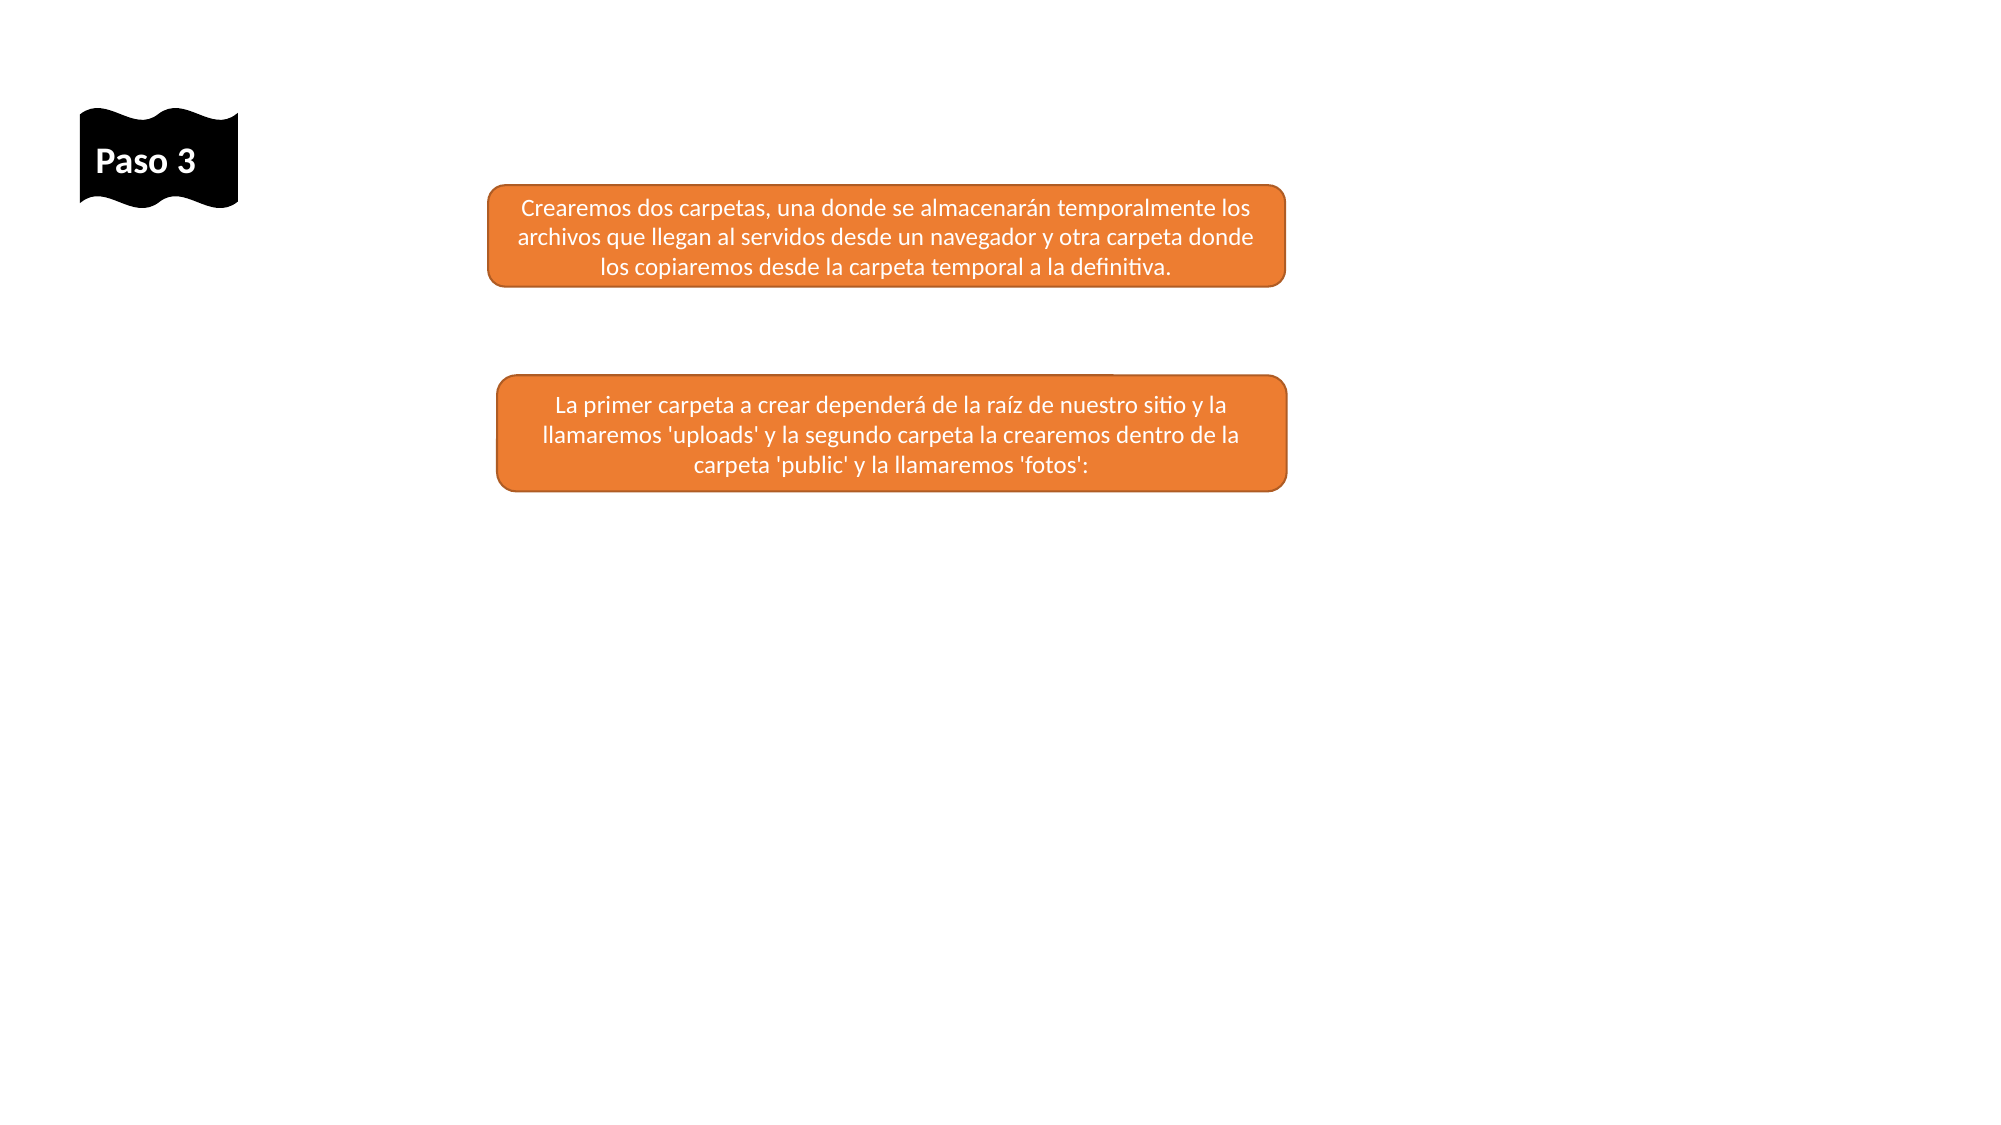

Paso 3
Crearemos dos carpetas, una donde se almacenarán temporalmente los archivos que llegan al servidos desde un navegador y otra carpeta donde los copiaremos desde la carpeta temporal a la definitiva.

La primer carpeta a crear dependerá de la raíz de nuestro sitio y la llamaremos 'uploads' y la segundo carpeta la crearemos dentro de la carpeta 'public' y la llamaremos 'fotos':